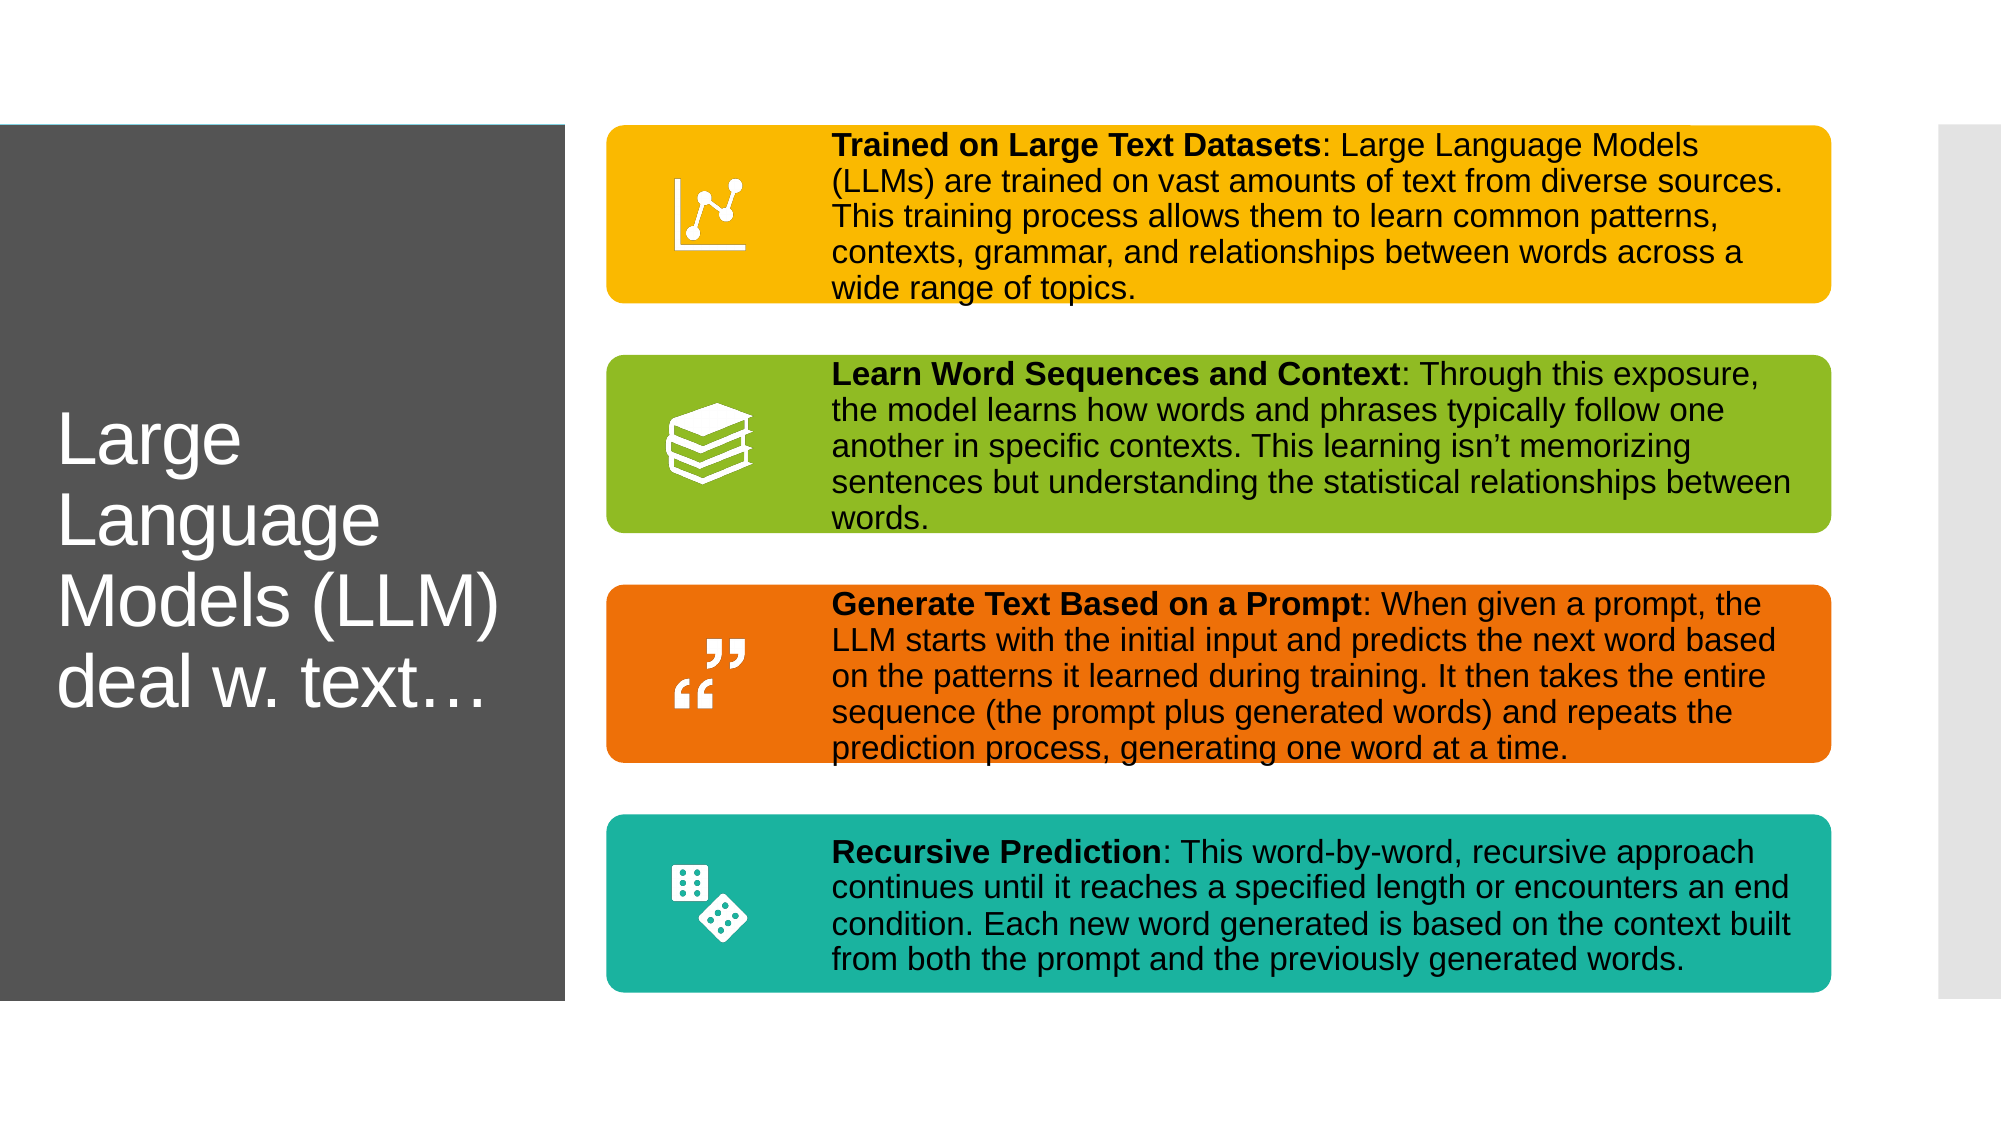

Trained on Large Text Datasets: Large Language Models (LLMs) are trained on vast amounts of text from diverse sources. This training process allows them to learn common patterns, contexts, grammar, and relationships between words across a wide range of topics.
Learn Word Sequences and Context: Through this exposure, the model learns how words and phrases typically follow one another in specific contexts. This learning isn’t memorizing sentences but understanding the statistical relationships between words.
Generate Text Based on a Prompt: When given a prompt, the LLM starts with the initial input and predicts the next word based on the patterns it learned during training. It then takes the entire sequence (the prompt plus generated words) and repeats the prediction process, generating one word at a time.
Recursive Prediction: This word-by-word, recursive approach continues until it reaches a specified length or encounters an end condition. Each new word generated is based on the context built from both the prompt and the previously generated words.

# Large Language Models (LLM) deal w. text…